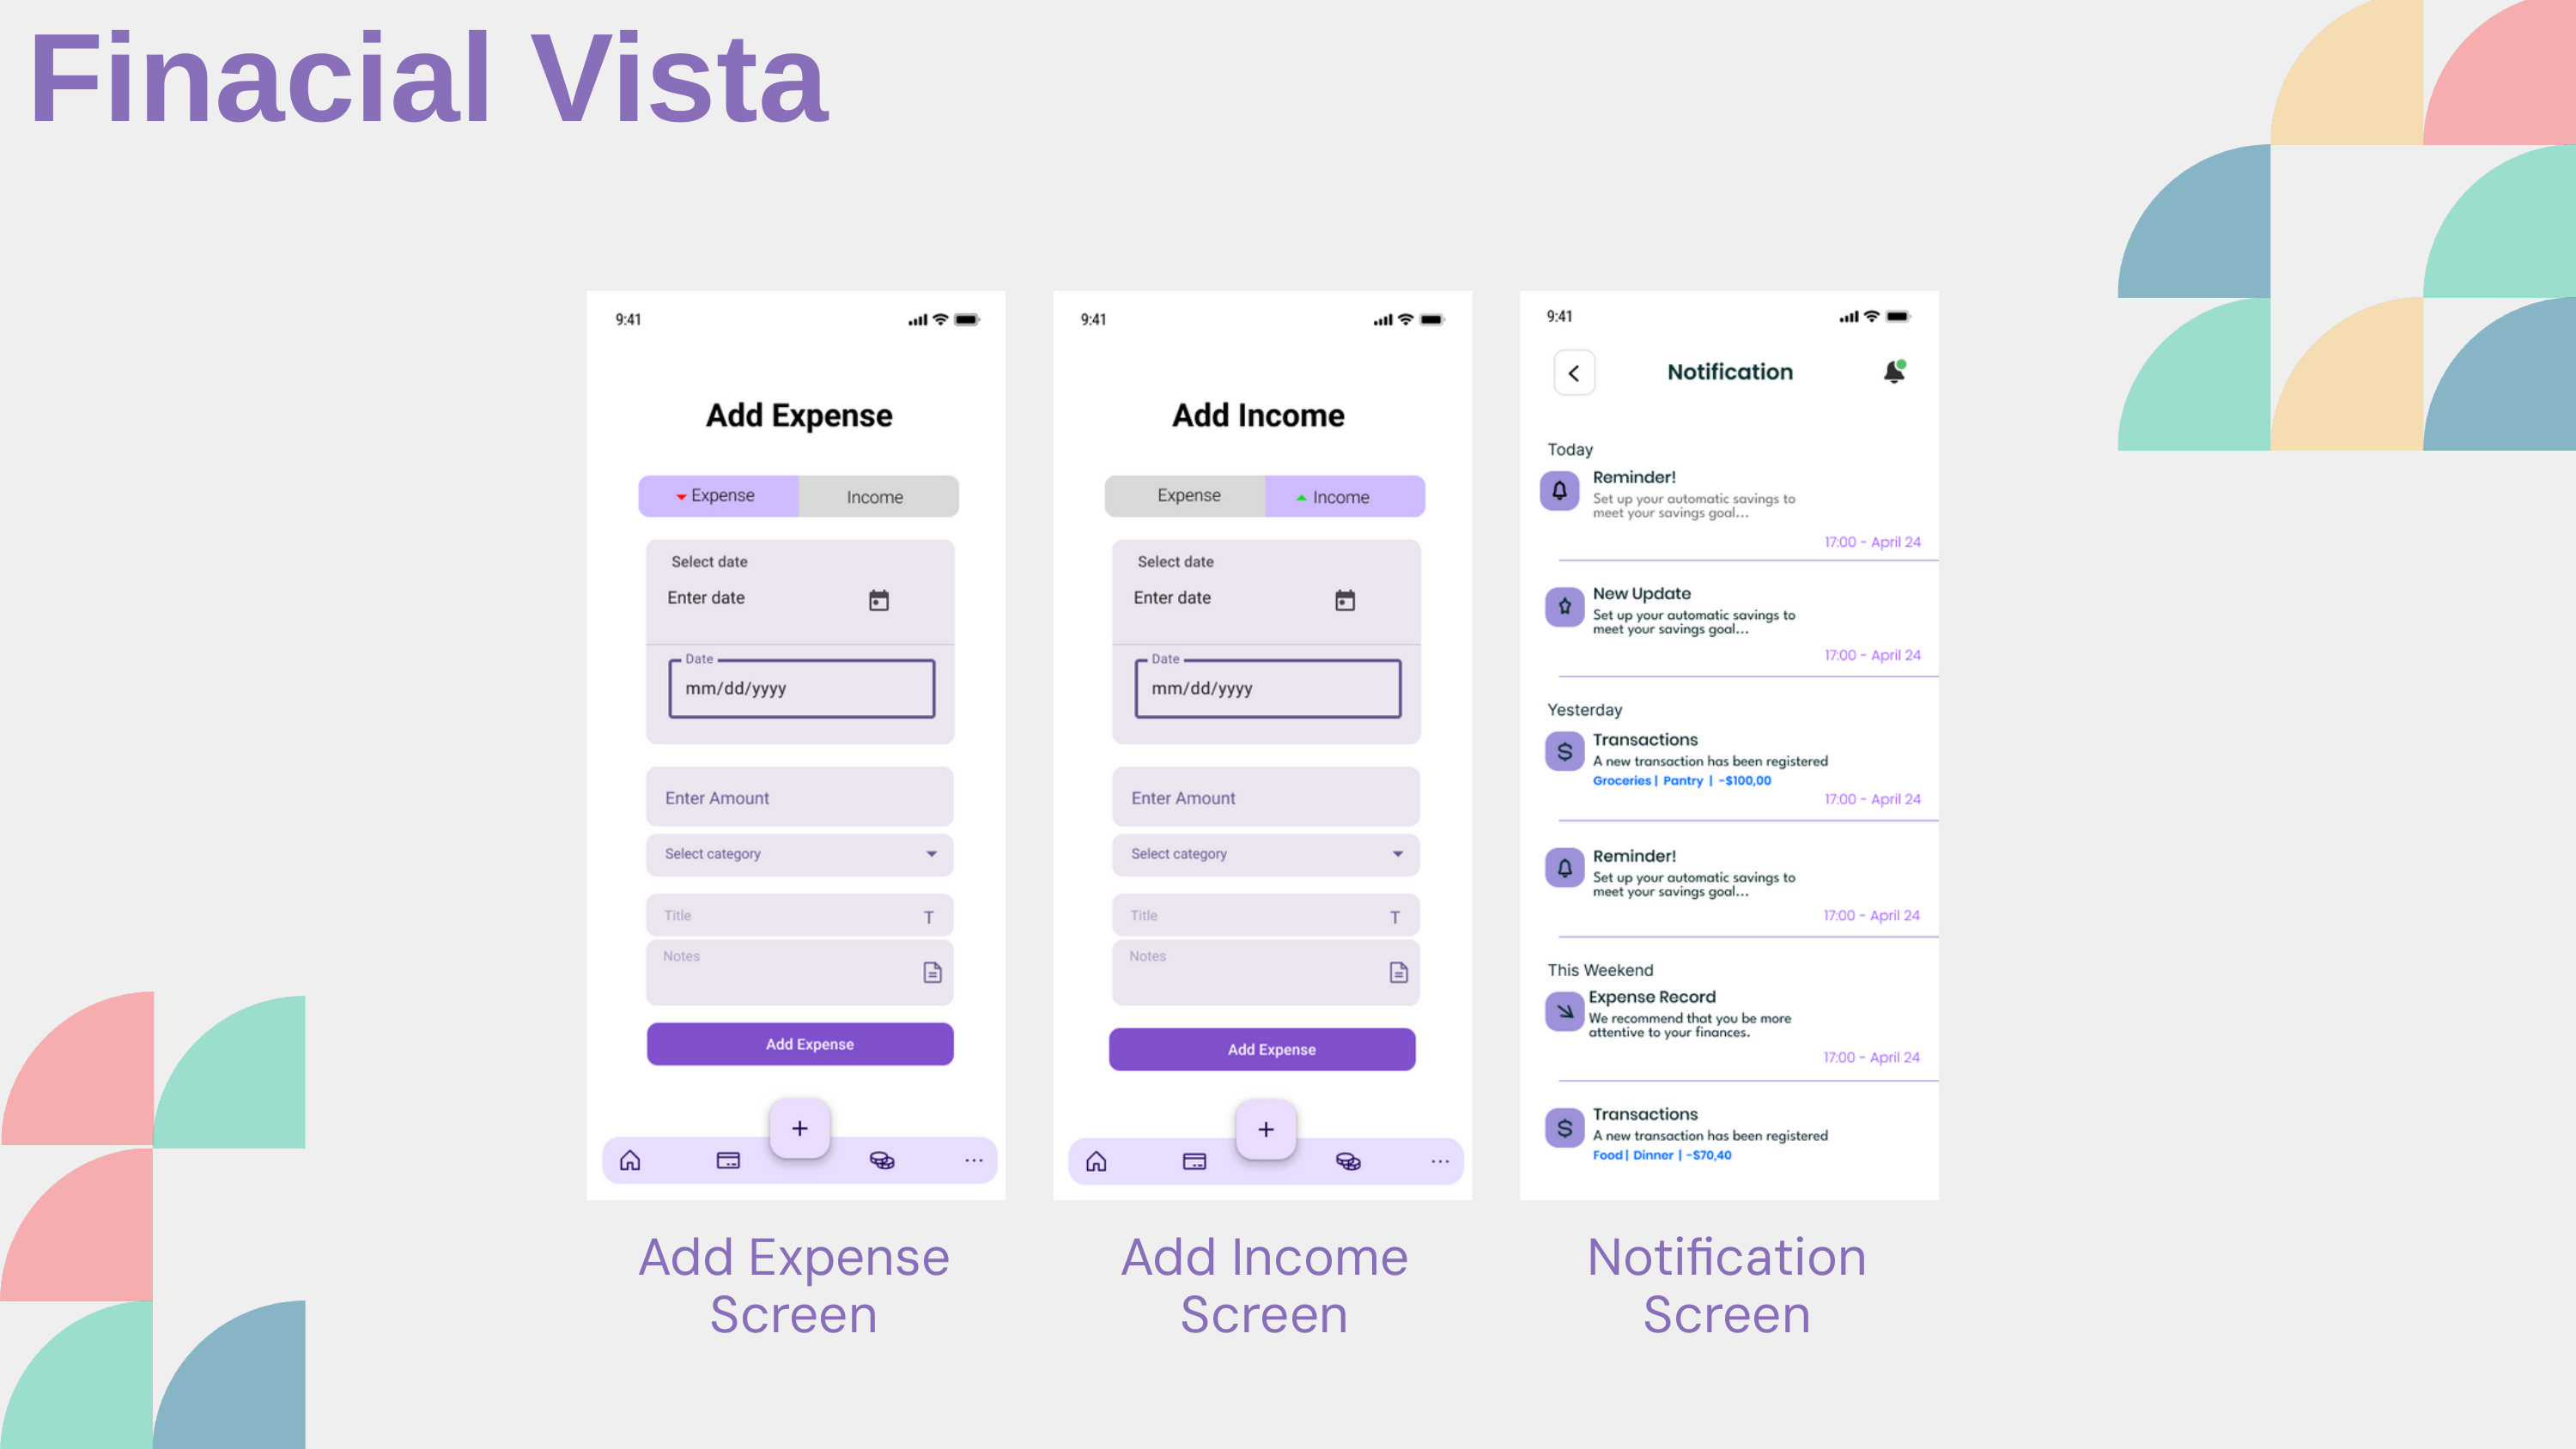

Finacial Vista

Add Expense Screen
Add Income Screen
Notification Screen